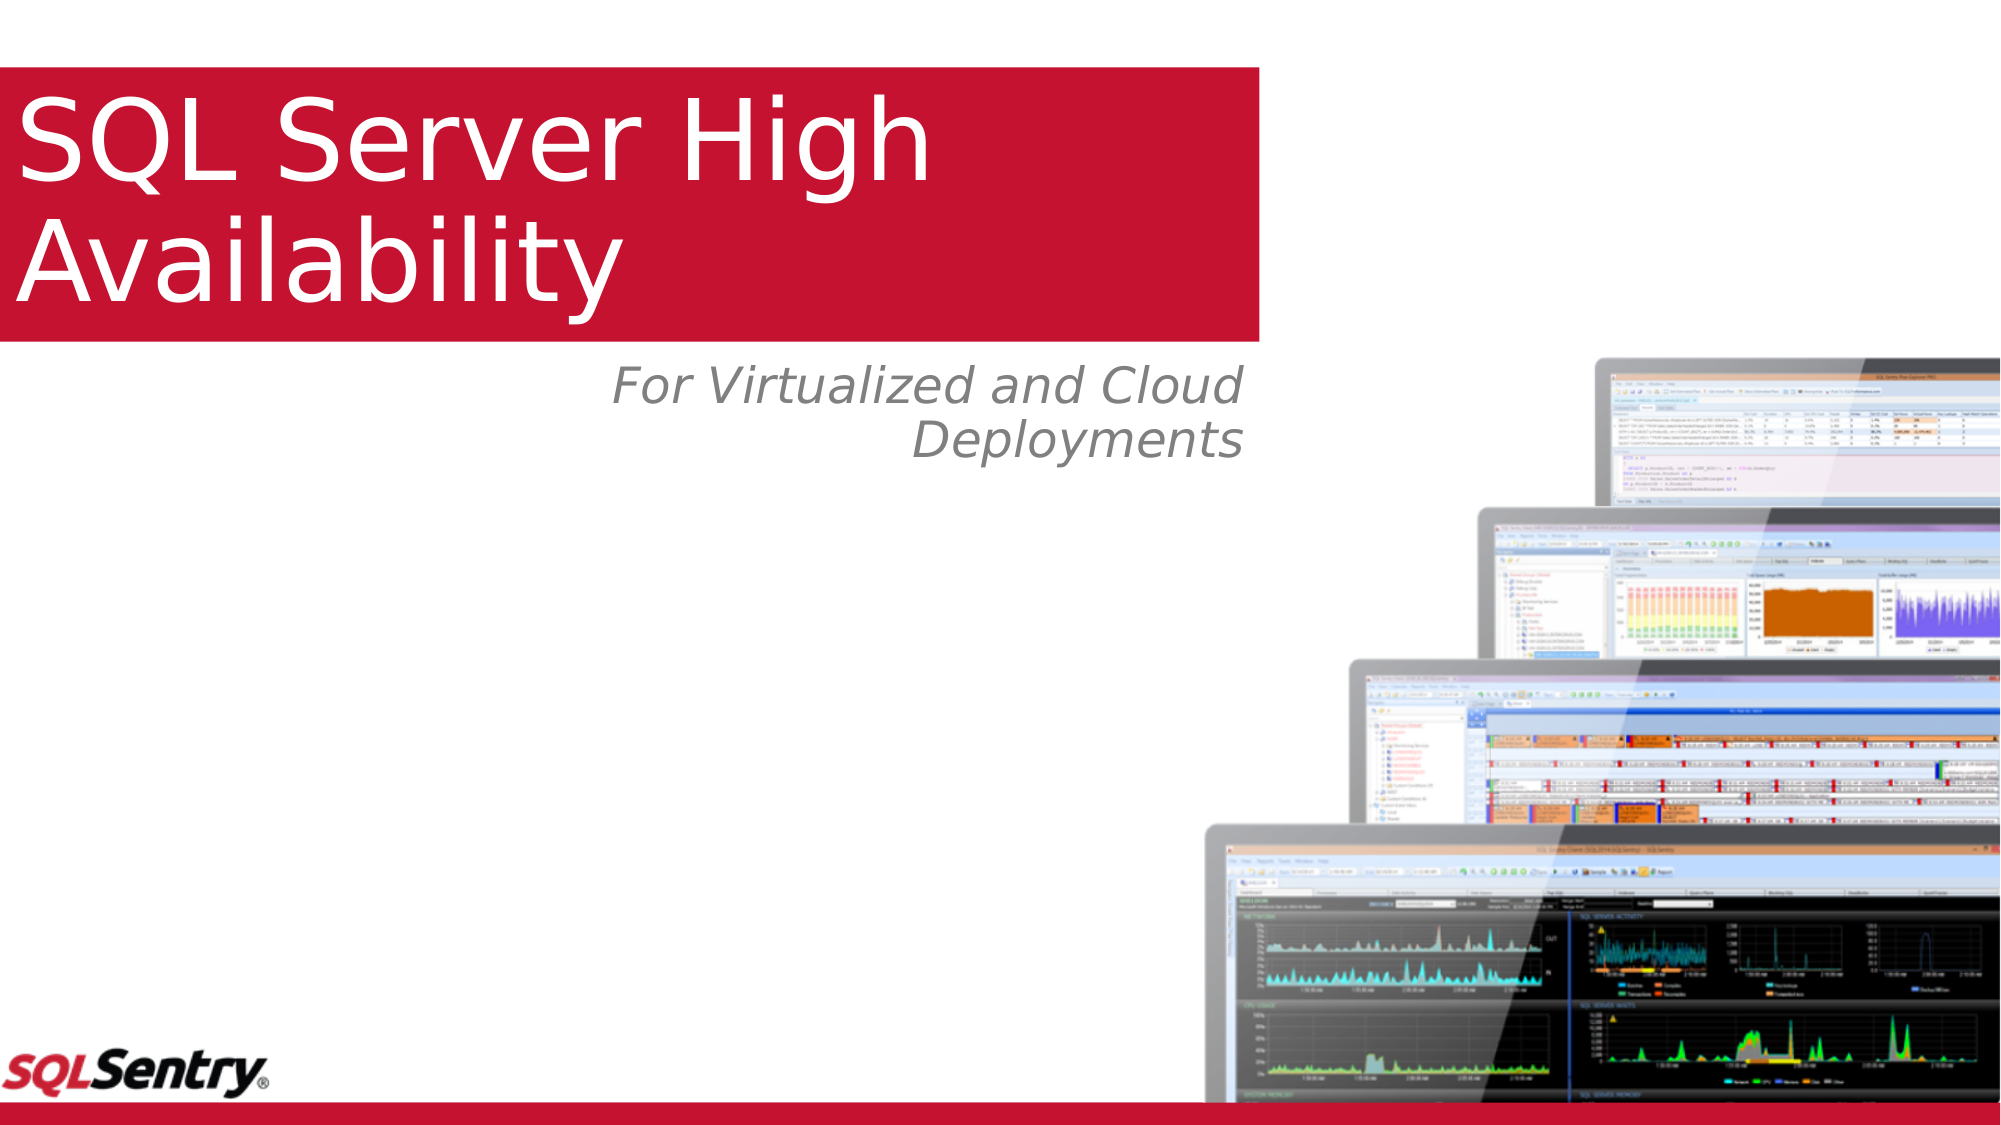

# SQL Server High Availability
For Virtualized and Cloud Deployments